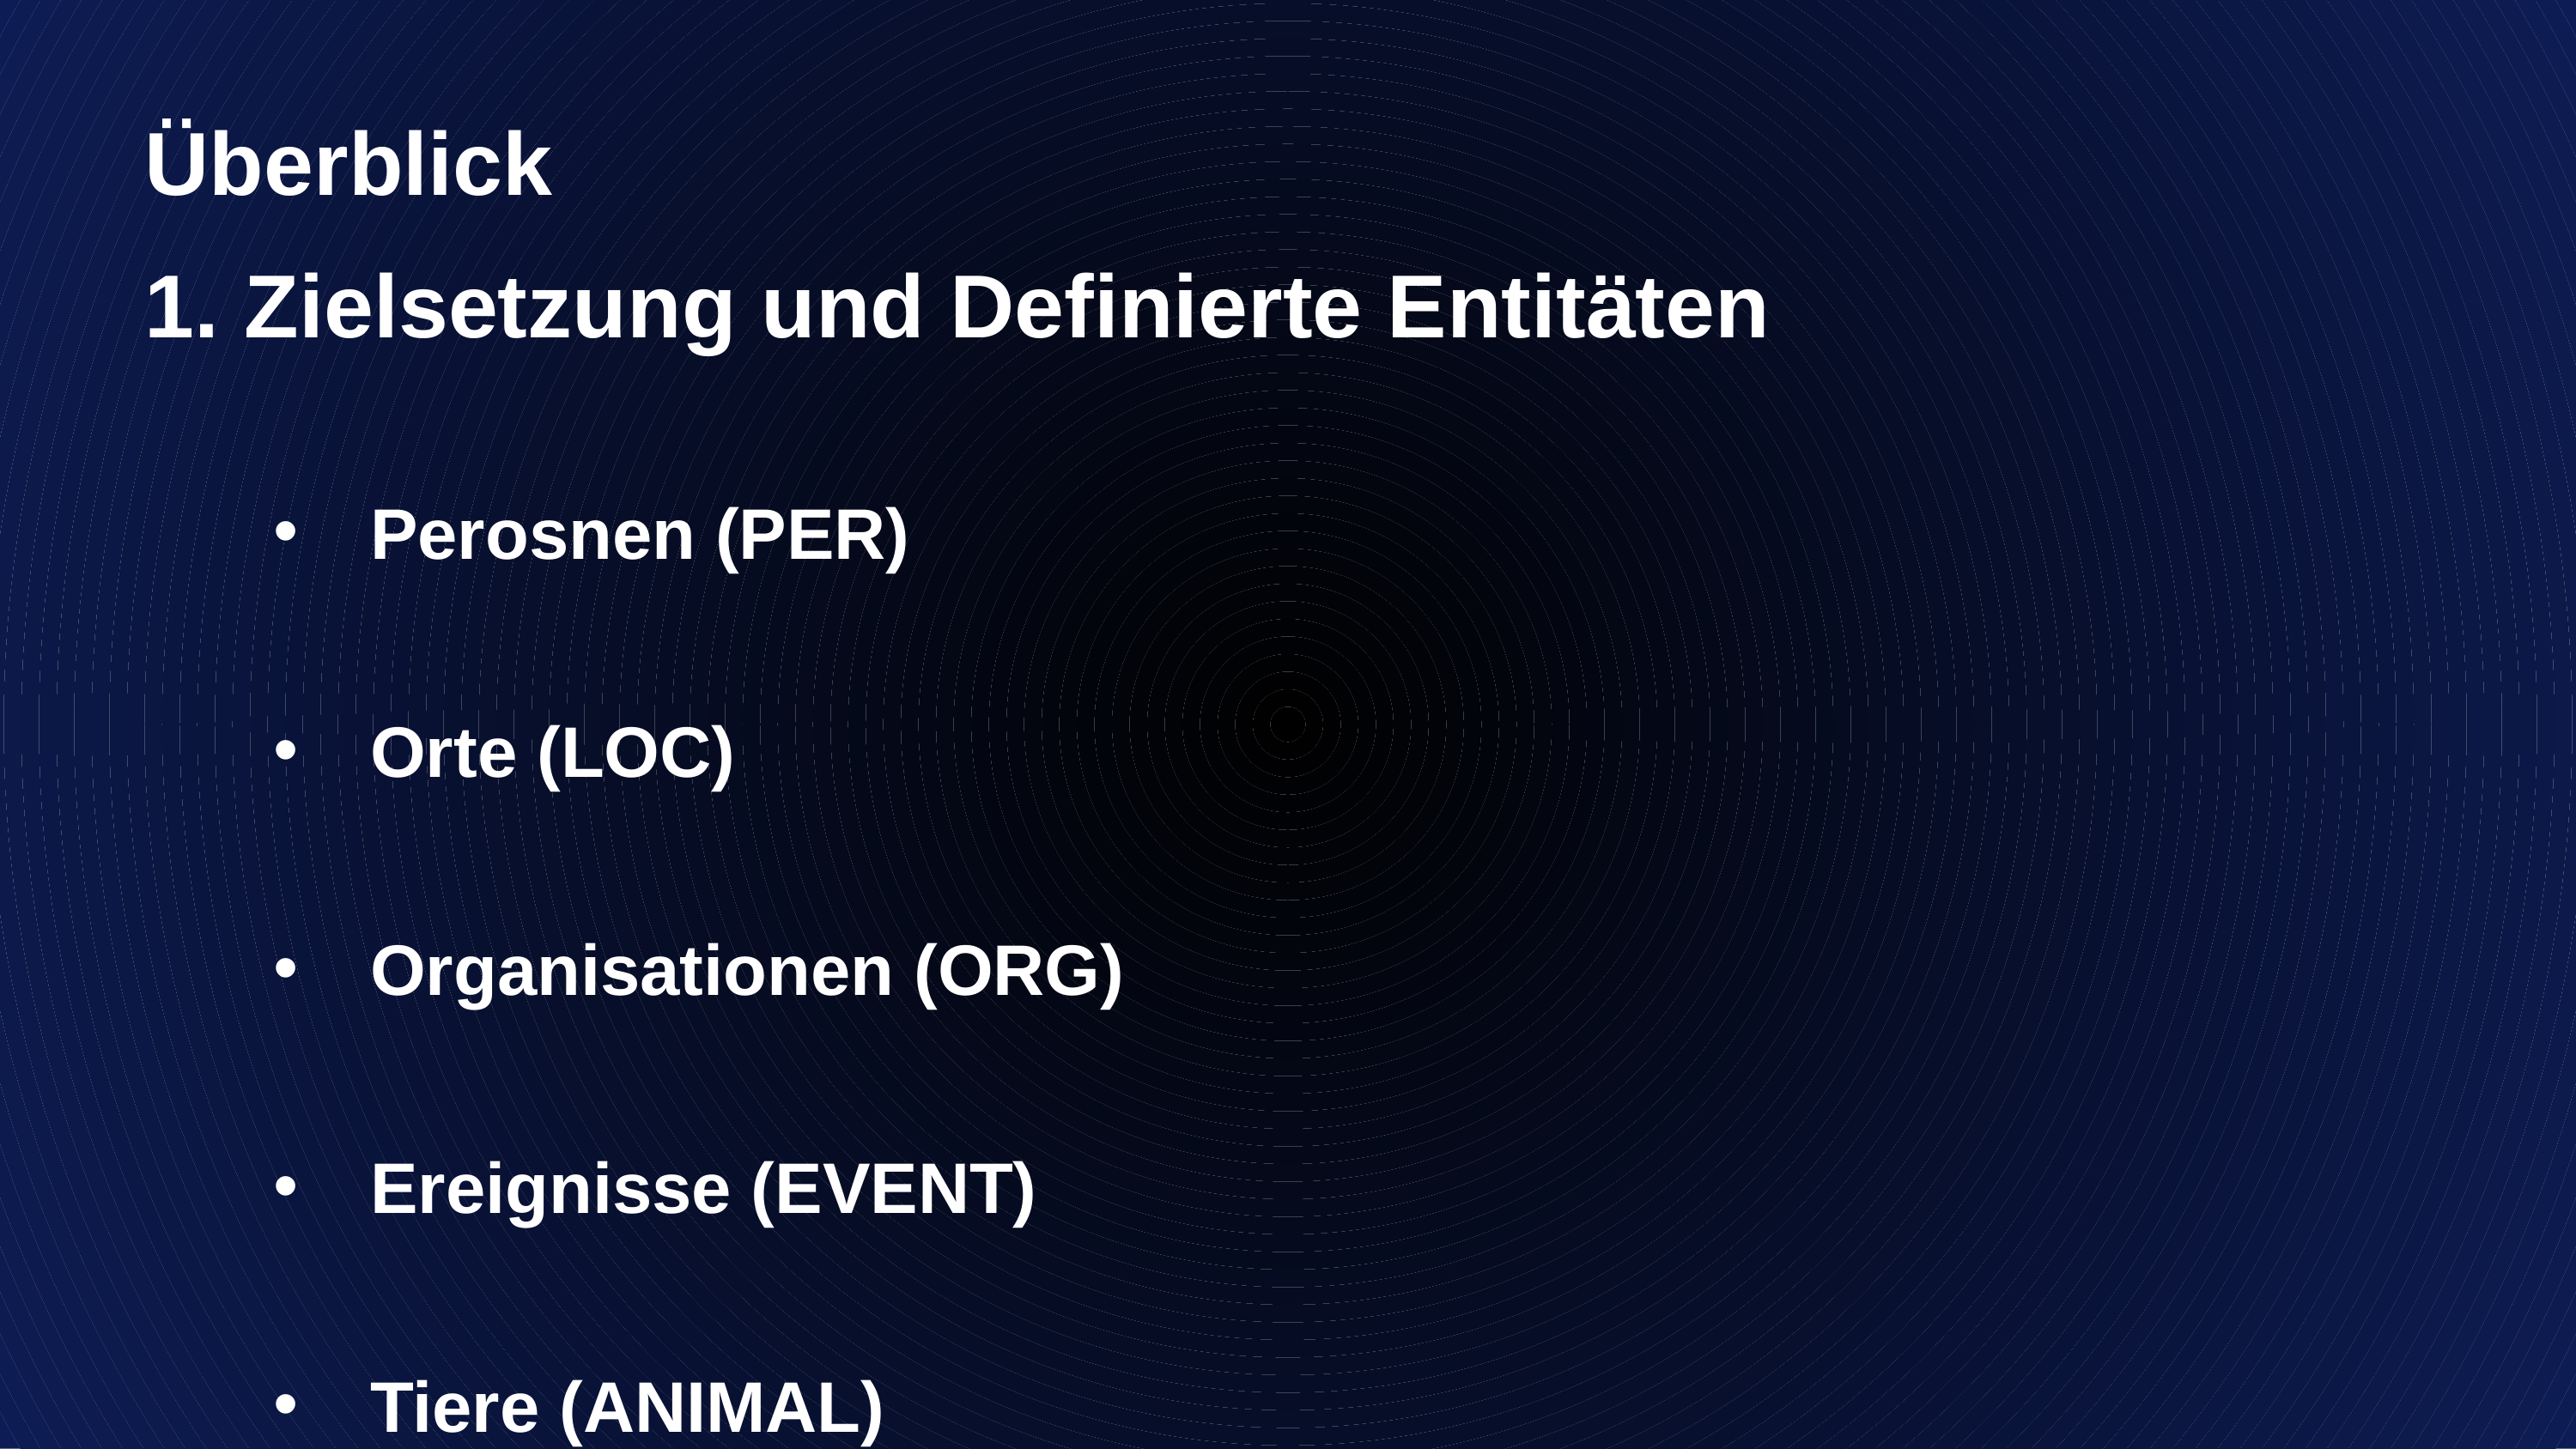

Überblick
1. Zielsetzung und Definierte Entitäten

Perosnen (PER)

Orte (LOC)

Organisationen (ORG)

Ereignisse (EVENT)

Tiere (ANIMAL)